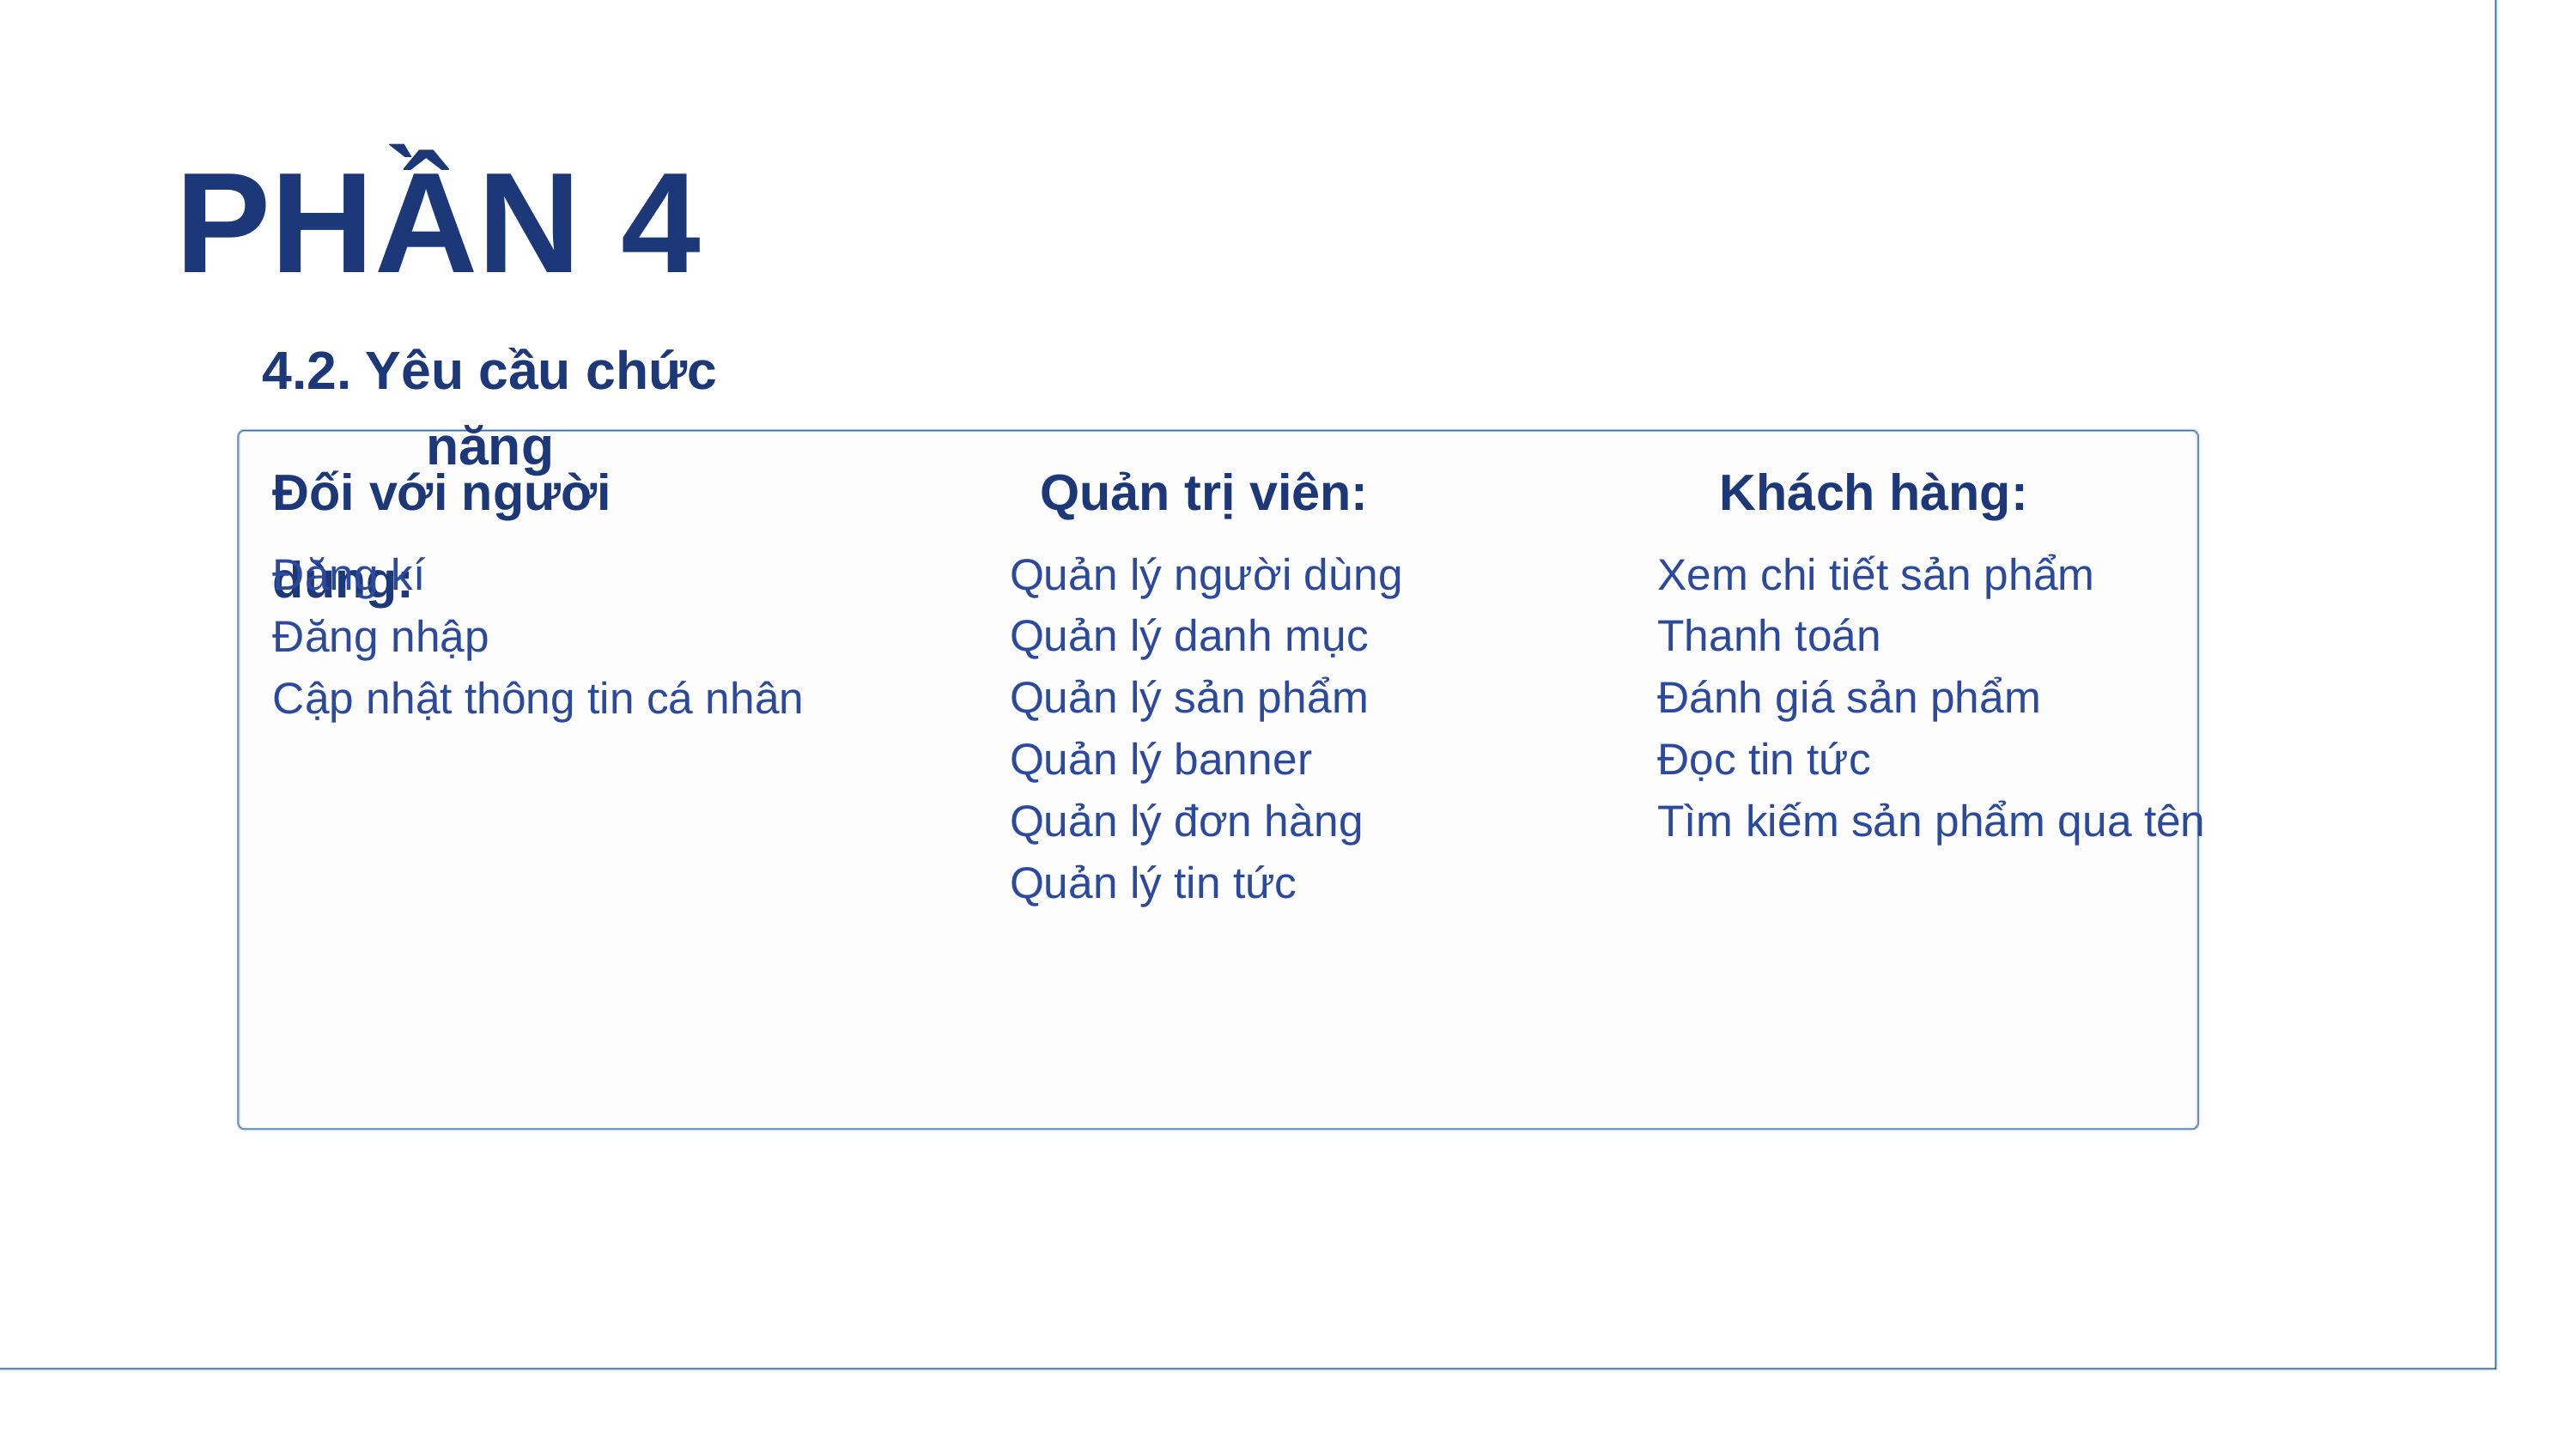

PHẦN 4
4.2. Yêu cầu chức năng

Đối với người dùng:
Quản trị viên:
 Khách hàng:
  Quản lý người dùng
  Quản lý danh mục
  Quản lý sản phẩm
  Quản lý banner
  Quản lý đơn hàng
  Quản lý tin tức
  Xem chi tiết sản phẩm
  Thanh toán
  Đánh giá sản phẩm
  Đọc tin tức
  Tìm kiếm sản phẩm qua tên
Đăng kí
Đăng nhập
Cập nhật thông tin cá nhân